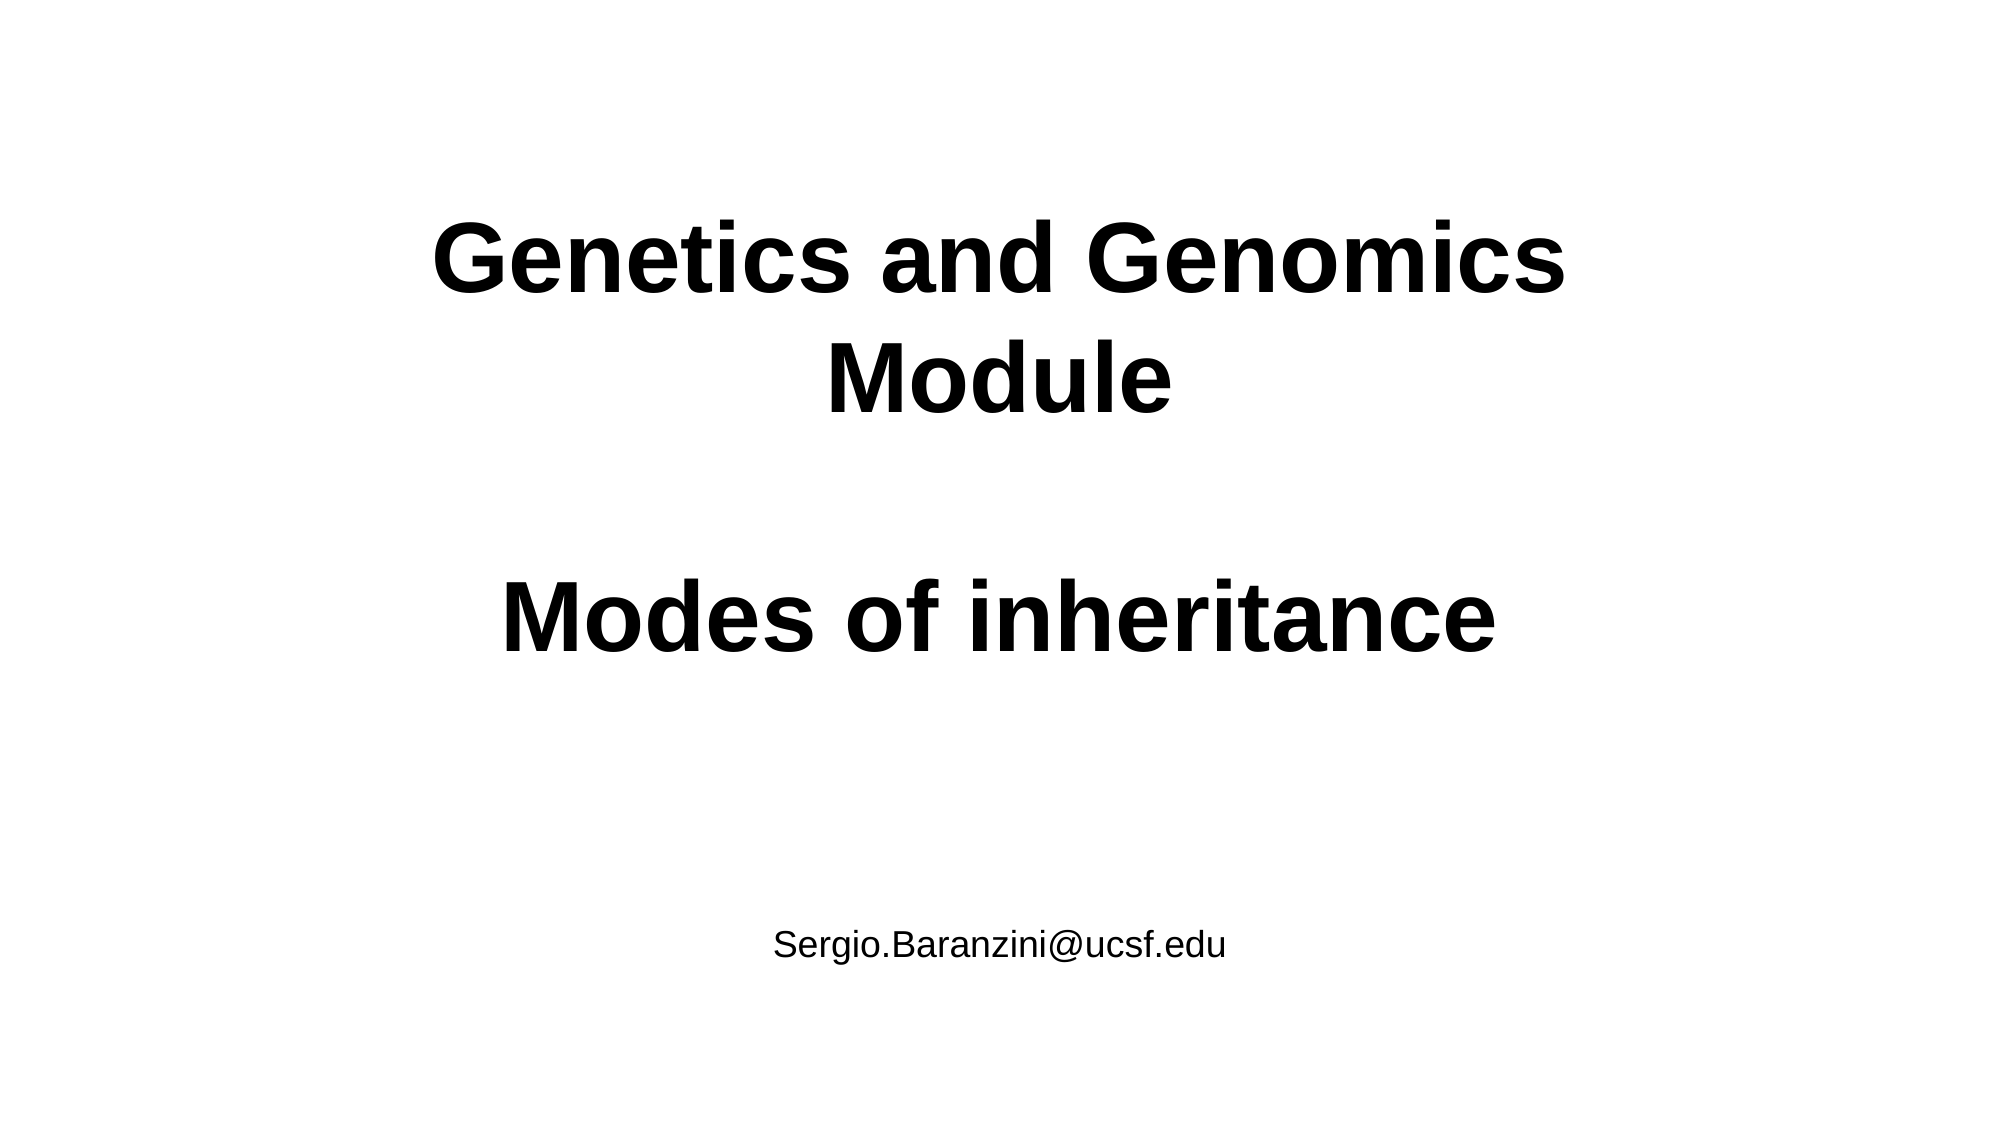

# Genetics and Genomics Module Modes of inheritance
Sergio.Baranzini@ucsf.edu